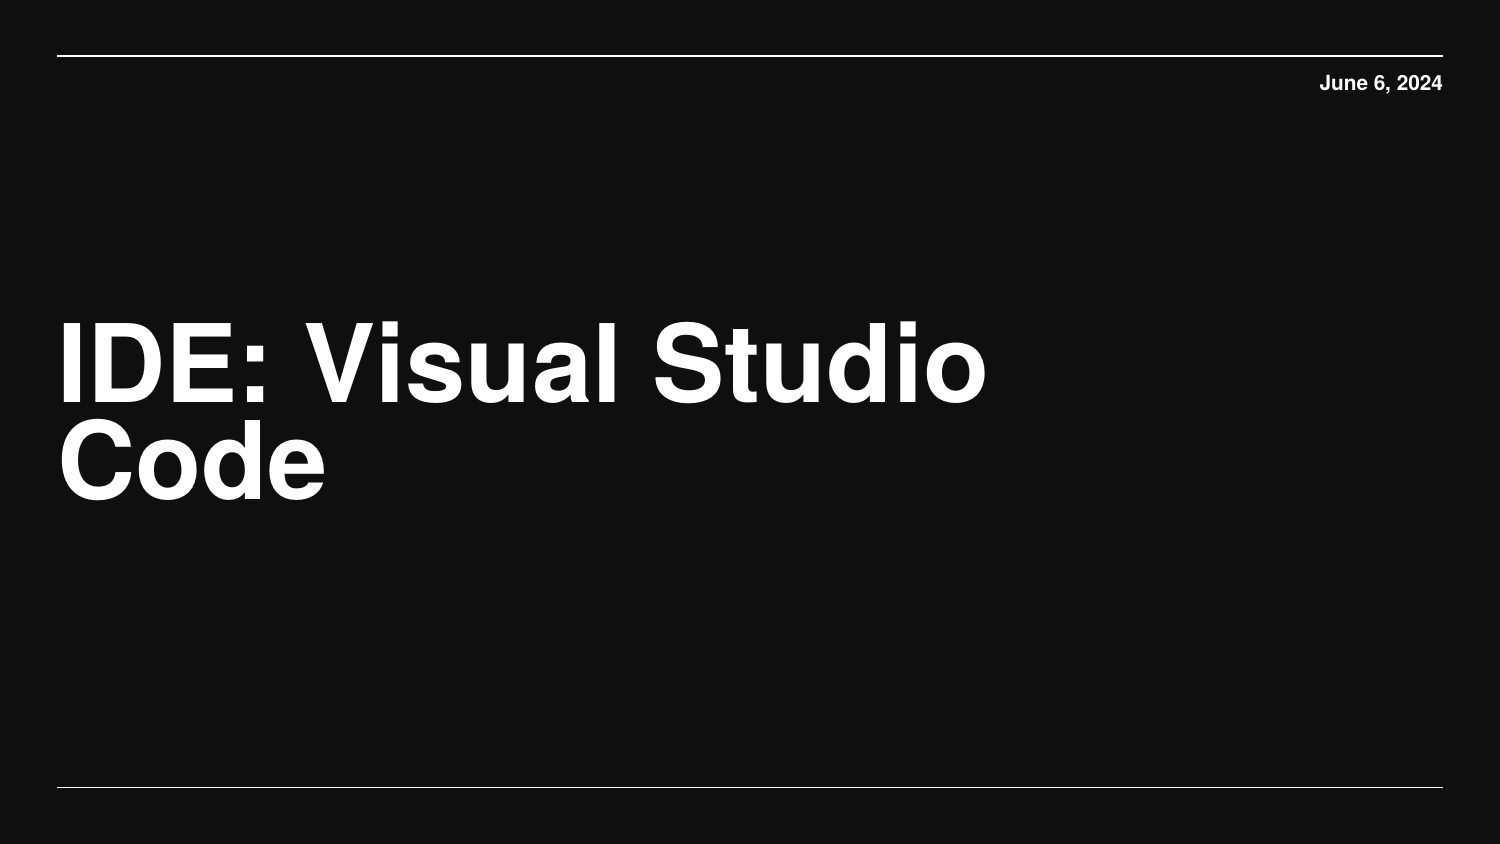

June 6, 2024
# IDE: Visual Studio Code